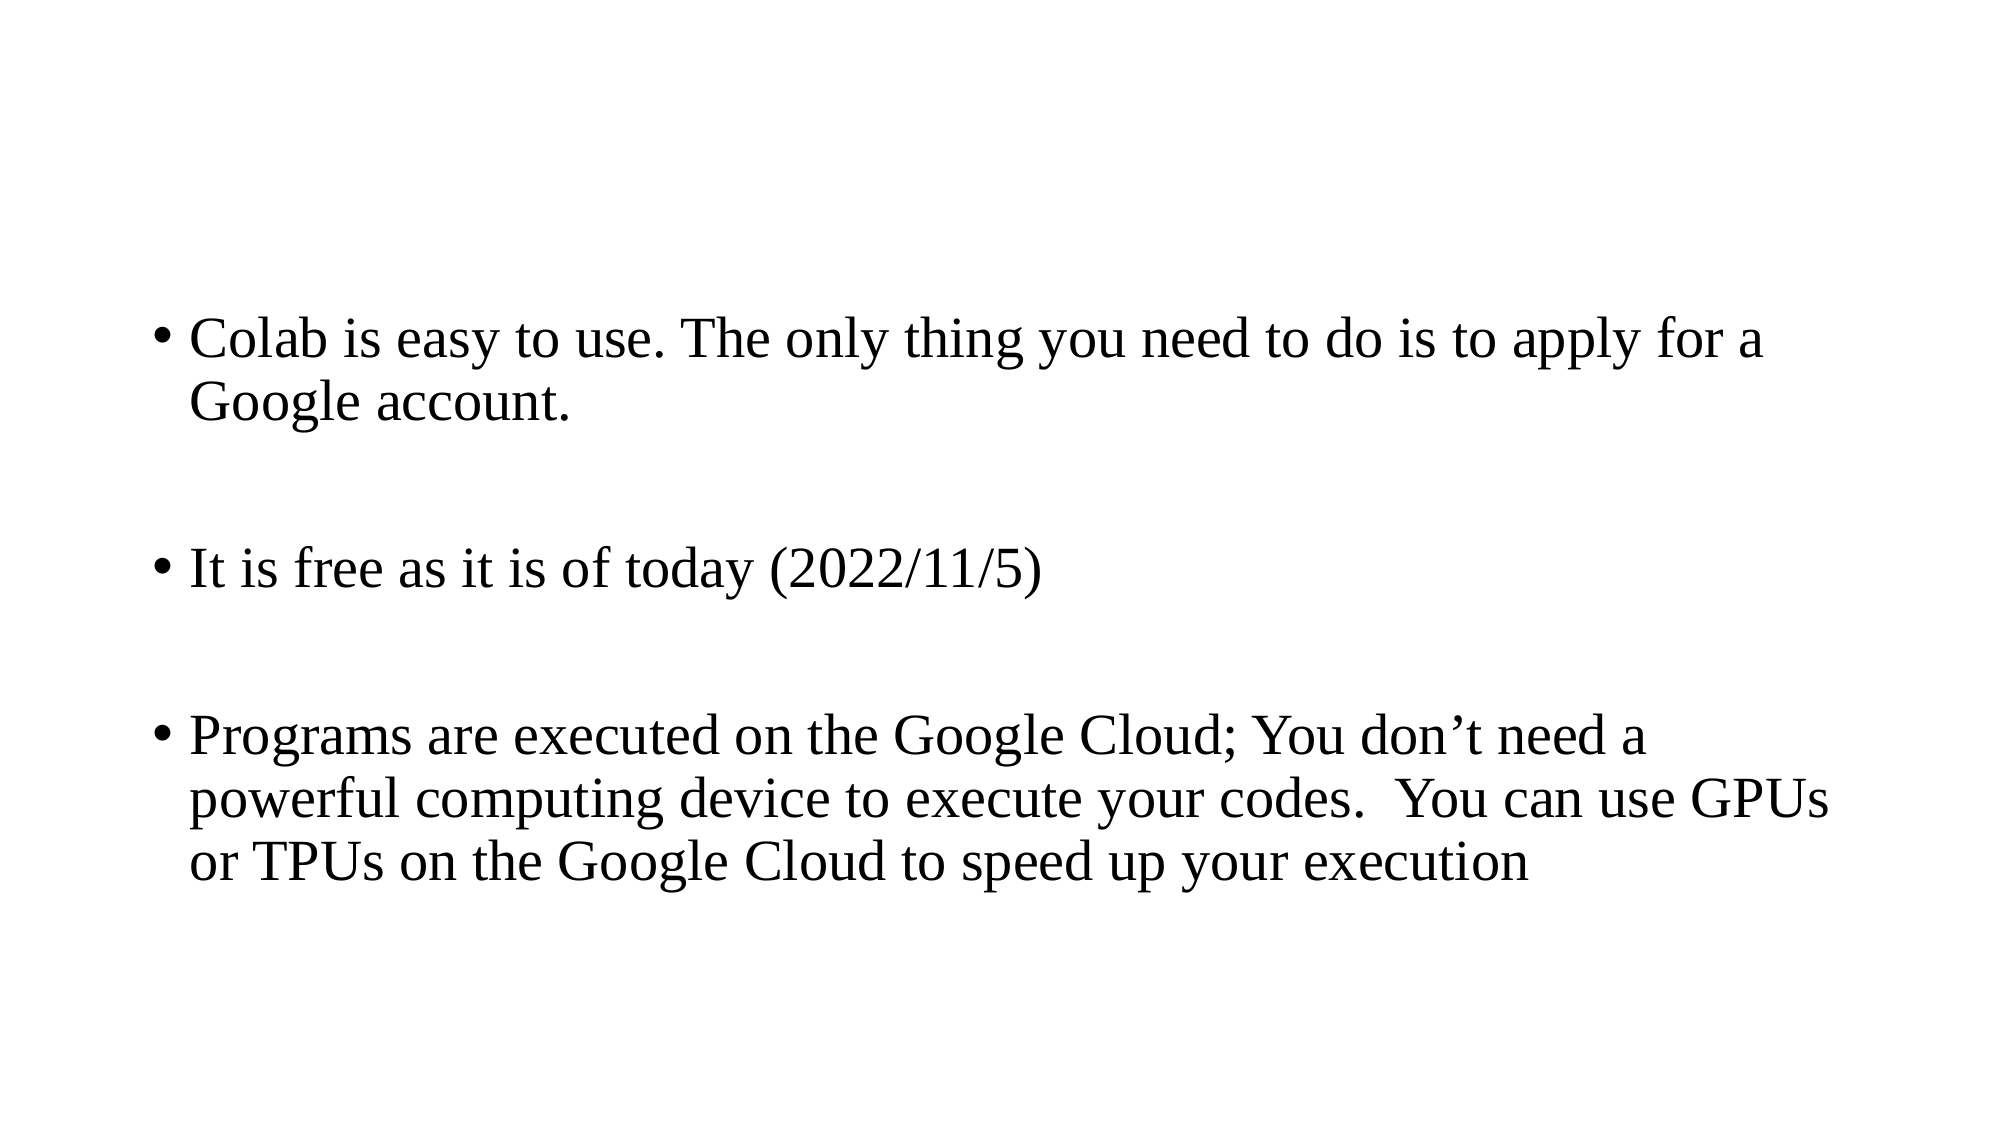

#
Colab is easy to use. The only thing you need to do is to apply for a Google account.

It is free as it is of today (2022/11/5)

Programs are executed on the Google Cloud; You don’t need a powerful computing device to execute your codes.  You can use GPUs or TPUs on the Google Cloud to speed up your execution